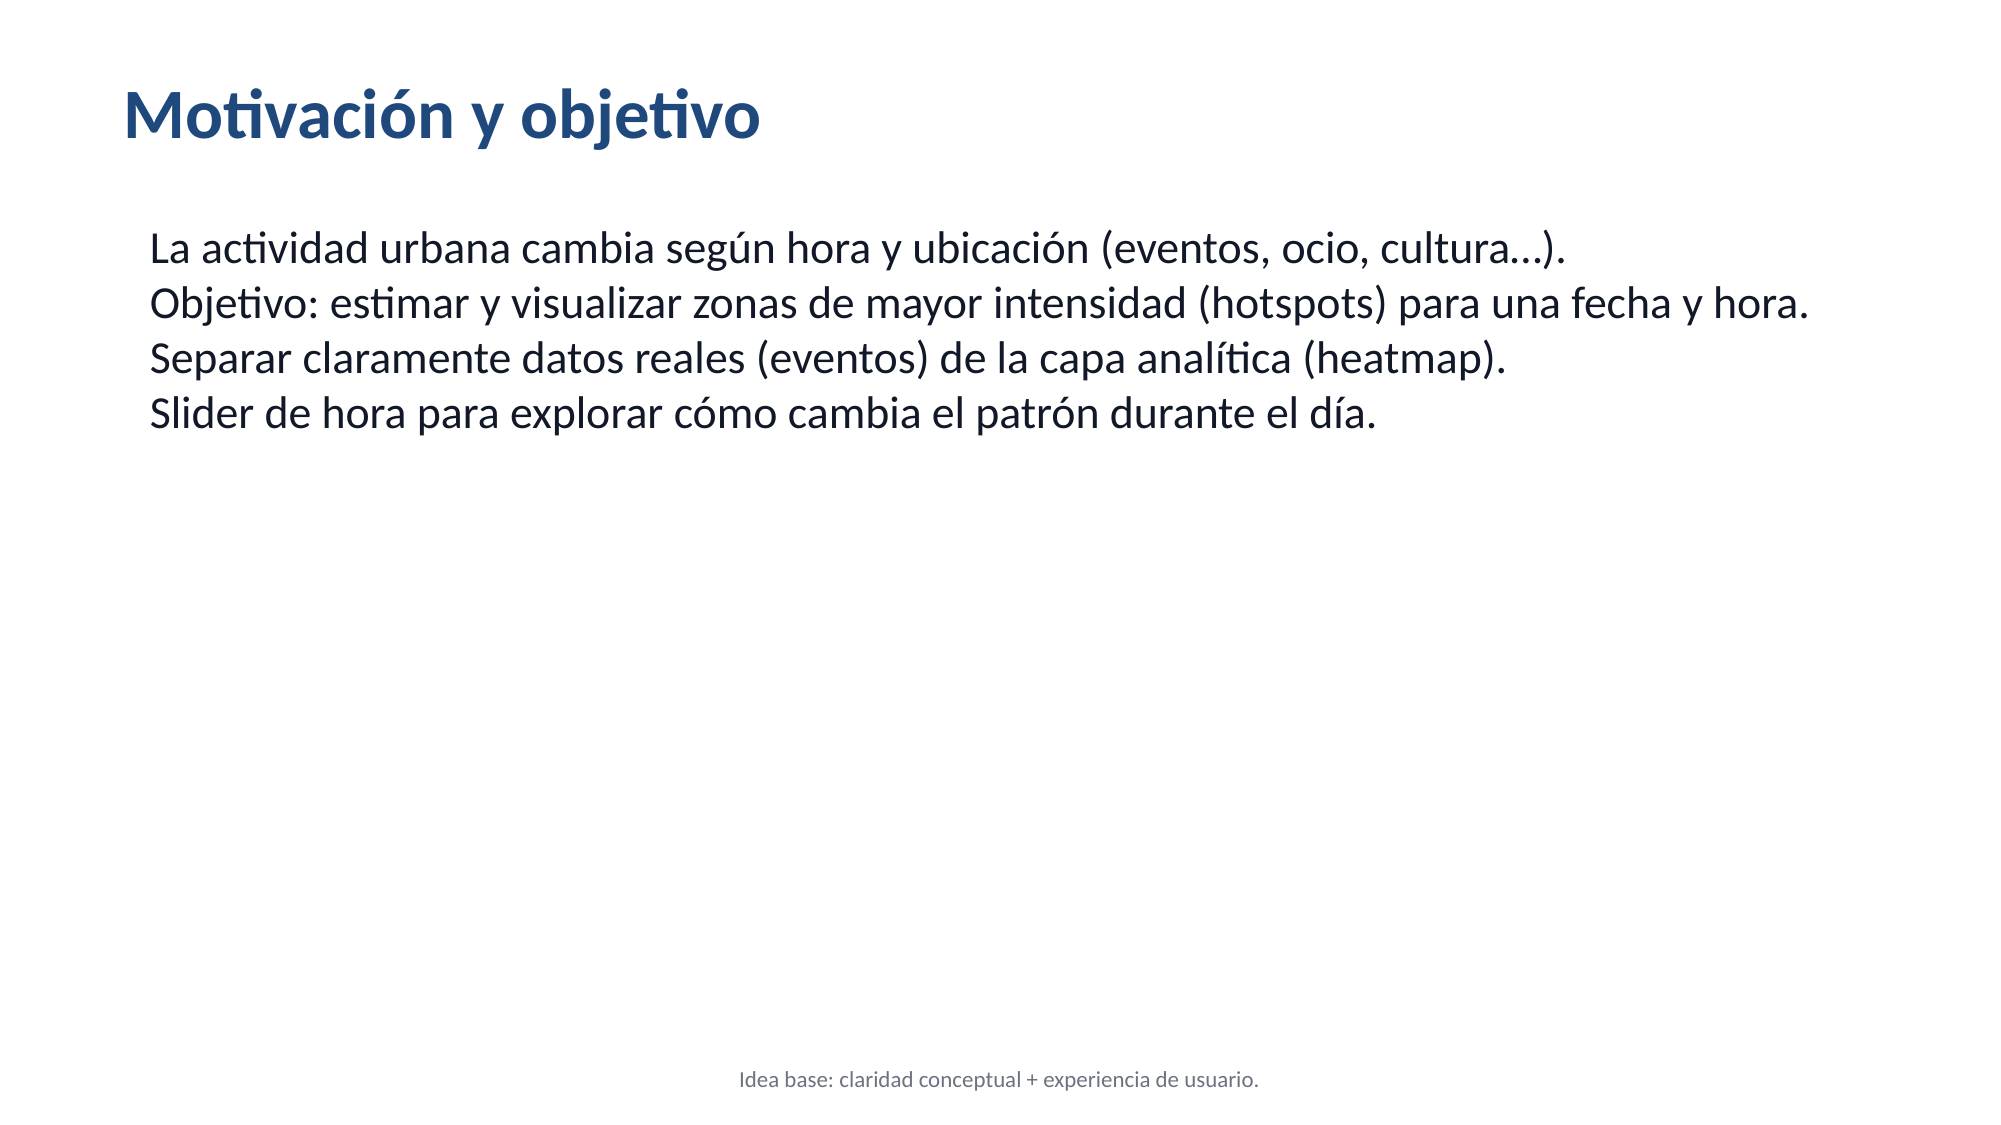

Motivación y objetivo
La actividad urbana cambia según hora y ubicación (eventos, ocio, cultura…).
Objetivo: estimar y visualizar zonas de mayor intensidad (hotspots) para una fecha y hora.
Separar claramente datos reales (eventos) de la capa analítica (heatmap).
Slider de hora para explorar cómo cambia el patrón durante el día.
Idea base: claridad conceptual + experiencia de usuario.